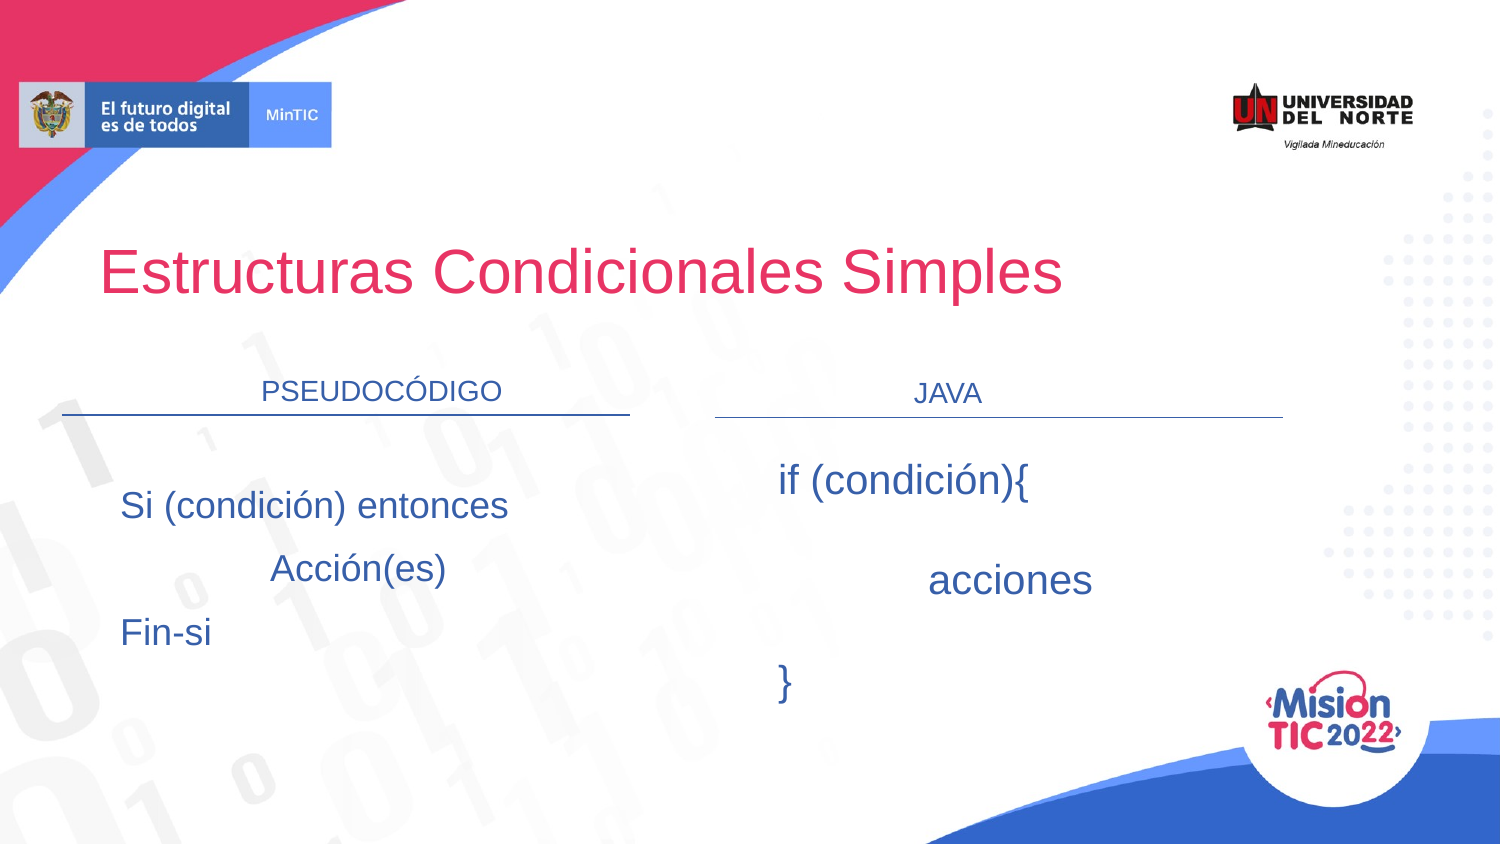

Estructuras Condicionales Simples
PSEUDOCÓDIGO
JAVA

Si (condición) entonces
	Acción(es)
Fin-si
if (condición){
                              	acciones

}